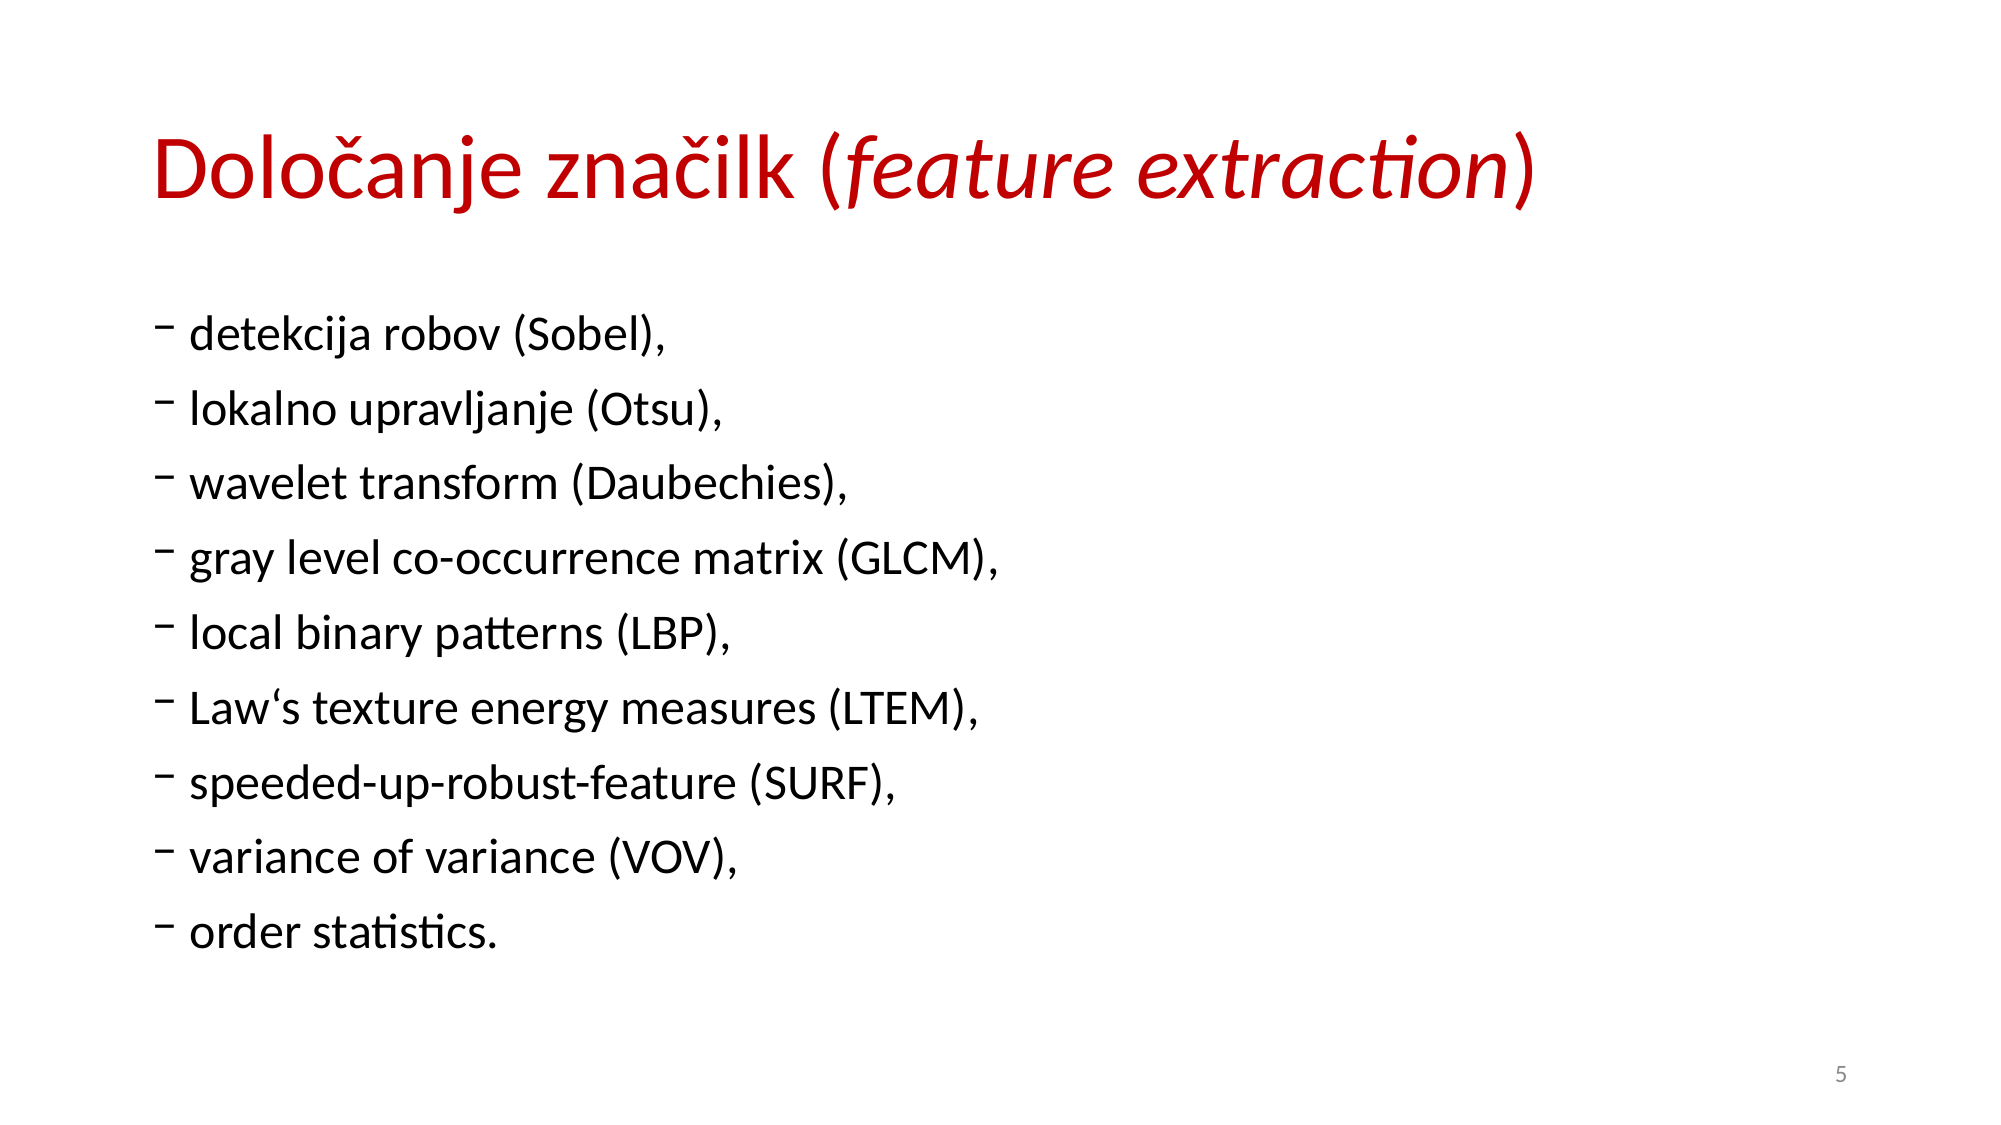

# Določanje značilk (feature extraction)
detekcija robov (Sobel),
lokalno upravljanje (Otsu),
wavelet transform (Daubechies),
gray level co-occurrence matrix (GLCM),
local binary patterns (LBP),
Law‘s texture energy measures (LTEM),
speeded-up-robust-feature (SURF),
variance of variance (VOV),
order statistics.

5